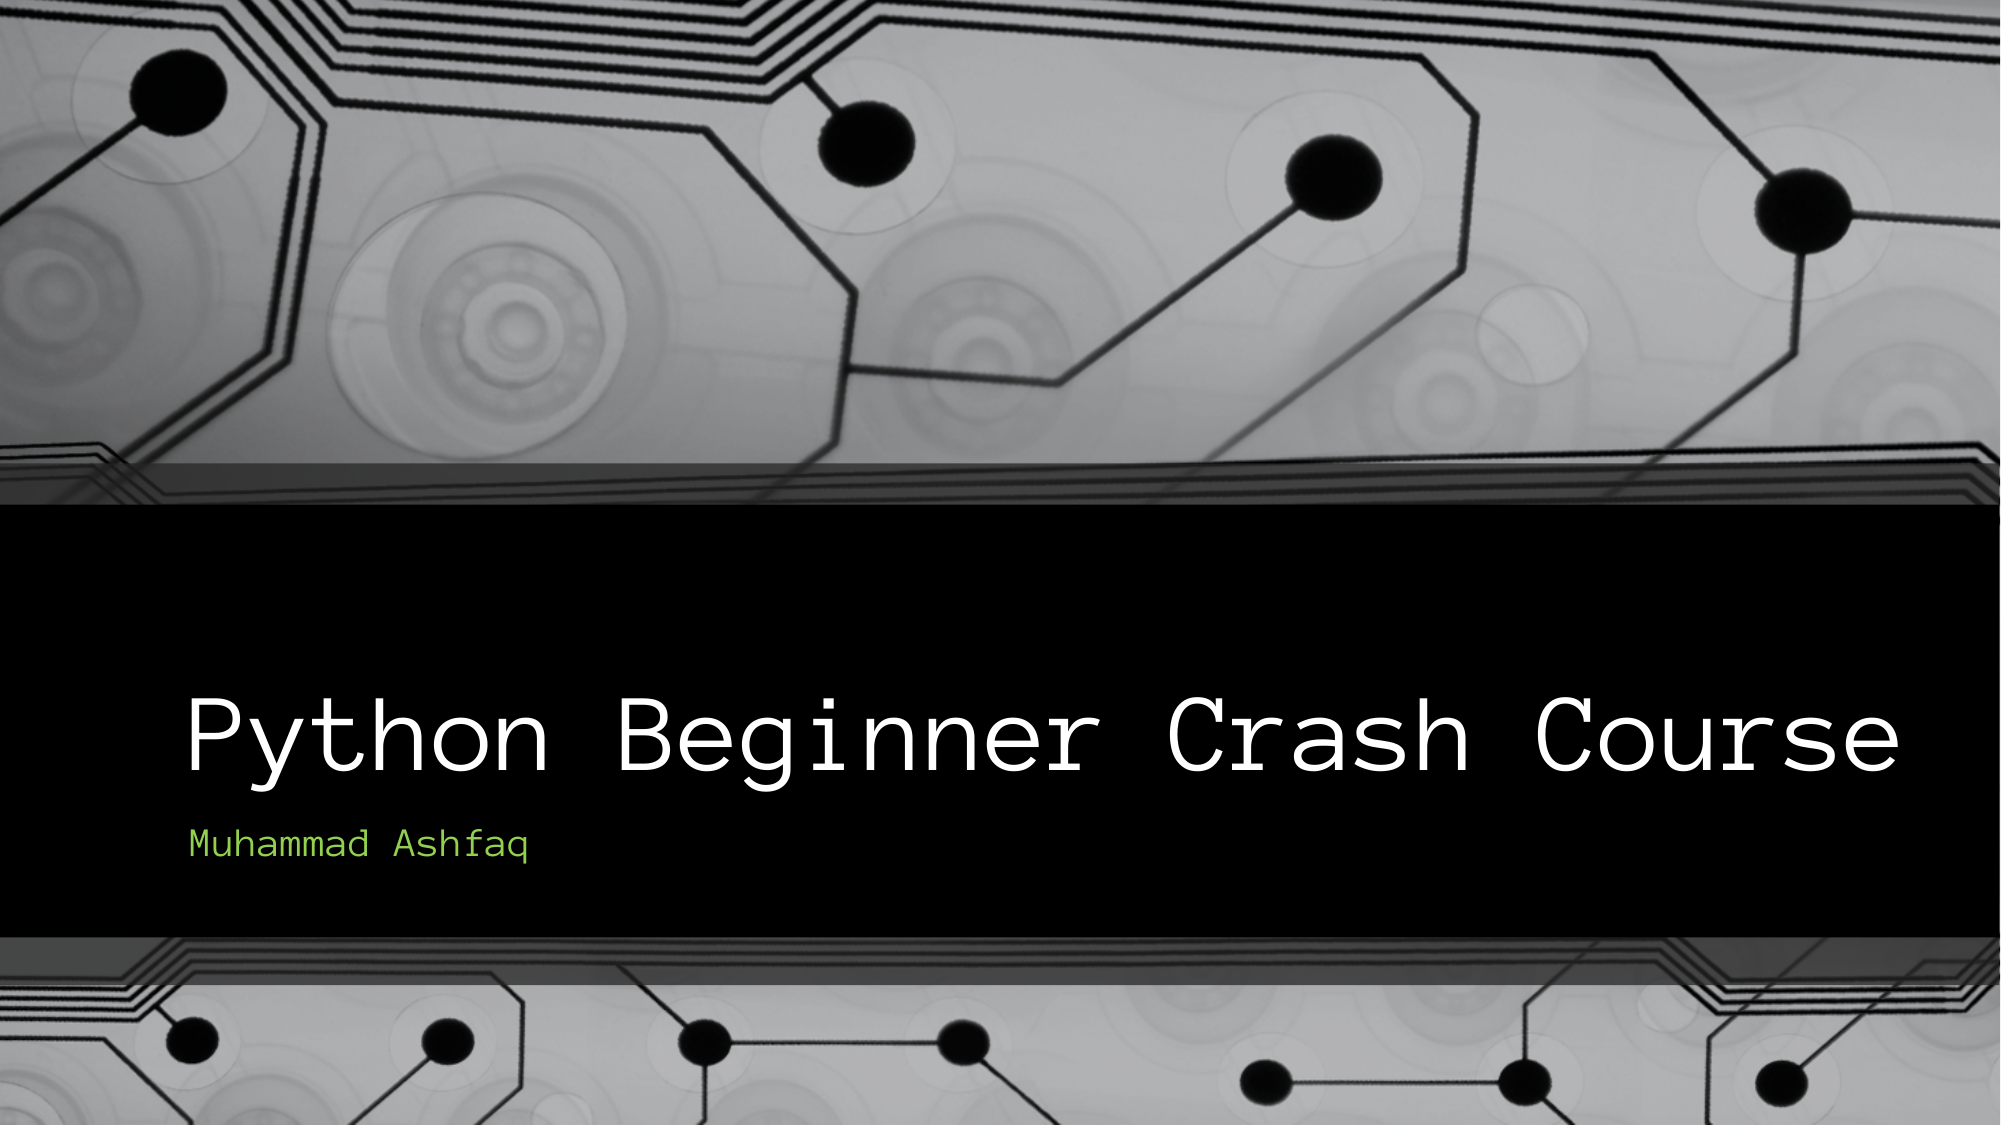

# Python Beginner Crash Course
Muhammad Ashfaq